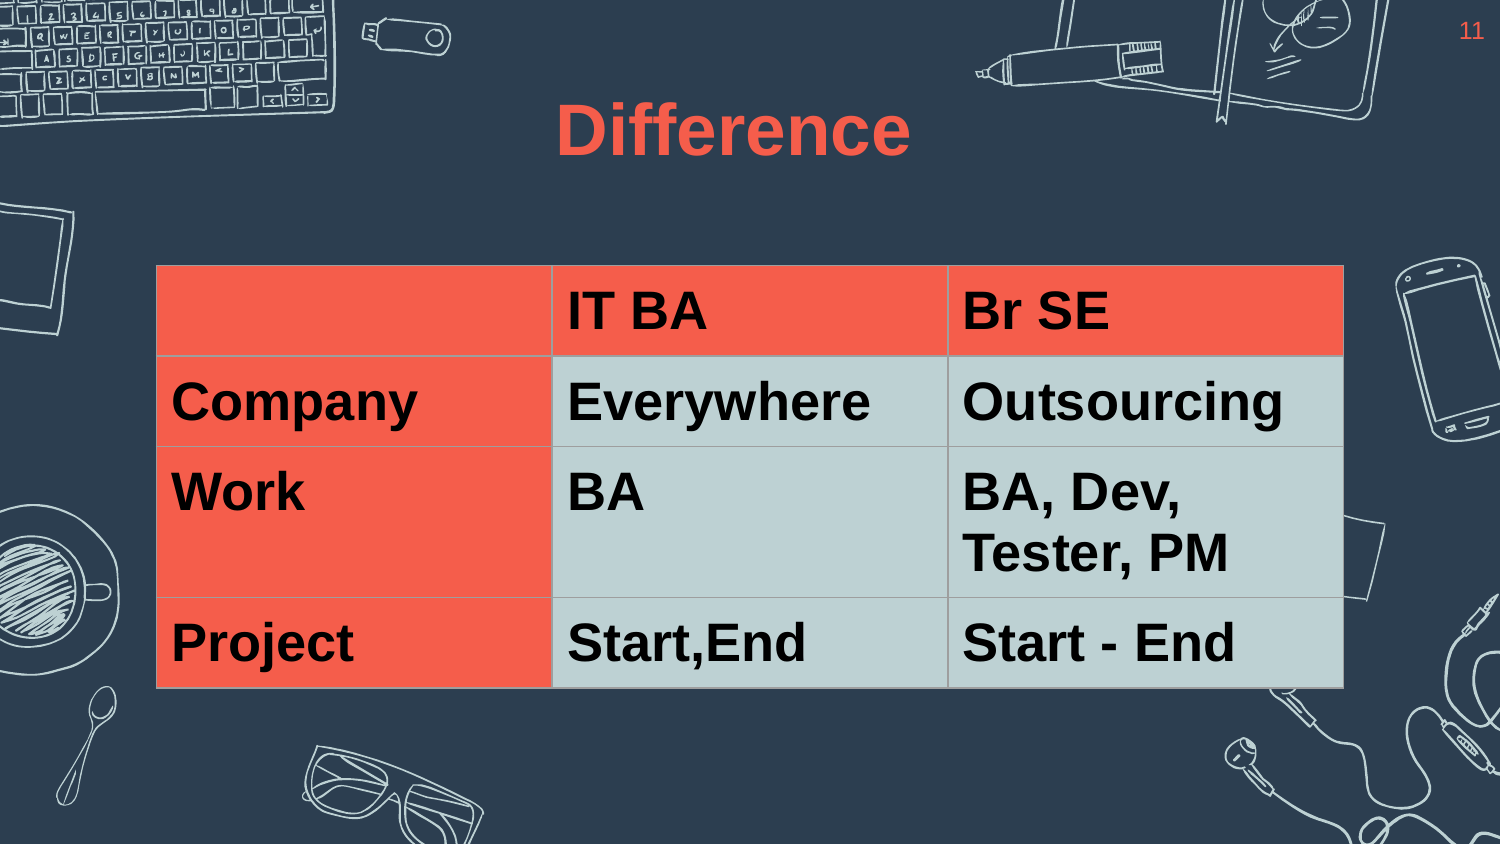

11
Difference
|  | IT BA | Br SE |
| --- | --- | --- |
| Company | Everywhere | Outsourcing |
| Work | BA | BA, Dev, Tester, PM |
| Project | Start,End | Start - End |